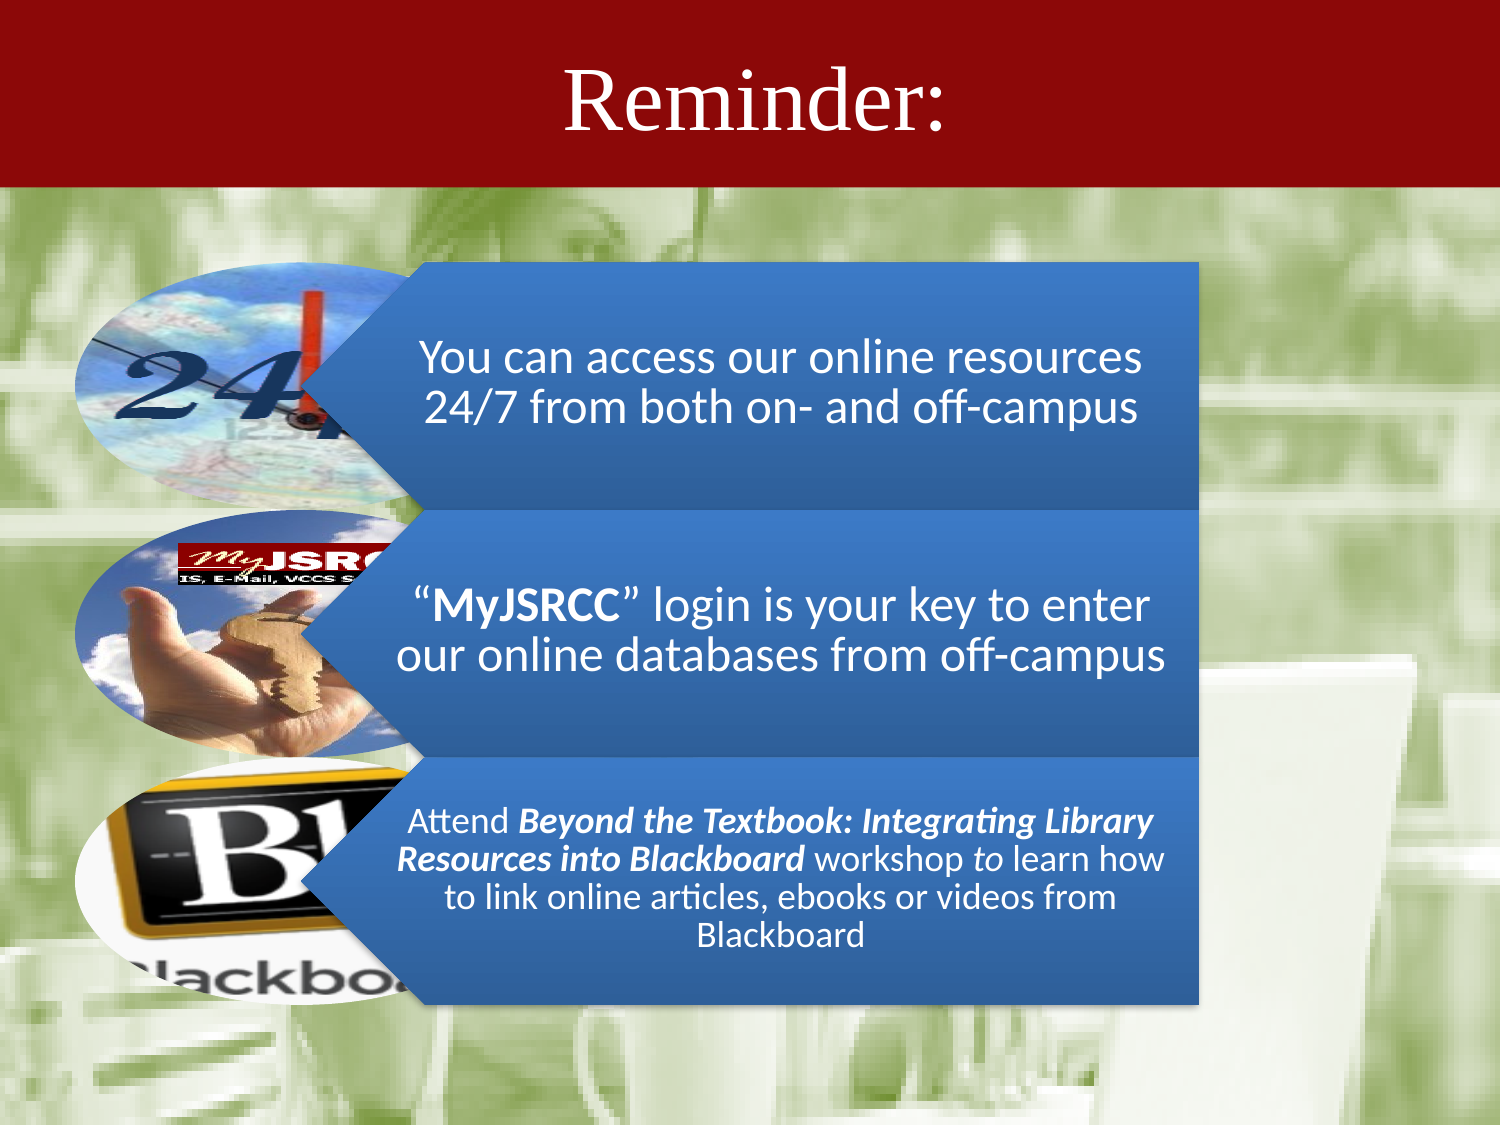

# Reminder:
You can access our online resources 24/7 from both on- and off-campus
“MyJSRCC” login is your key to enter our online databases from off-campus
Attend Beyond the Textbook: Integrating Library Resources into Blackboard workshop to learn how to link online articles, ebooks or videos from Blackboard